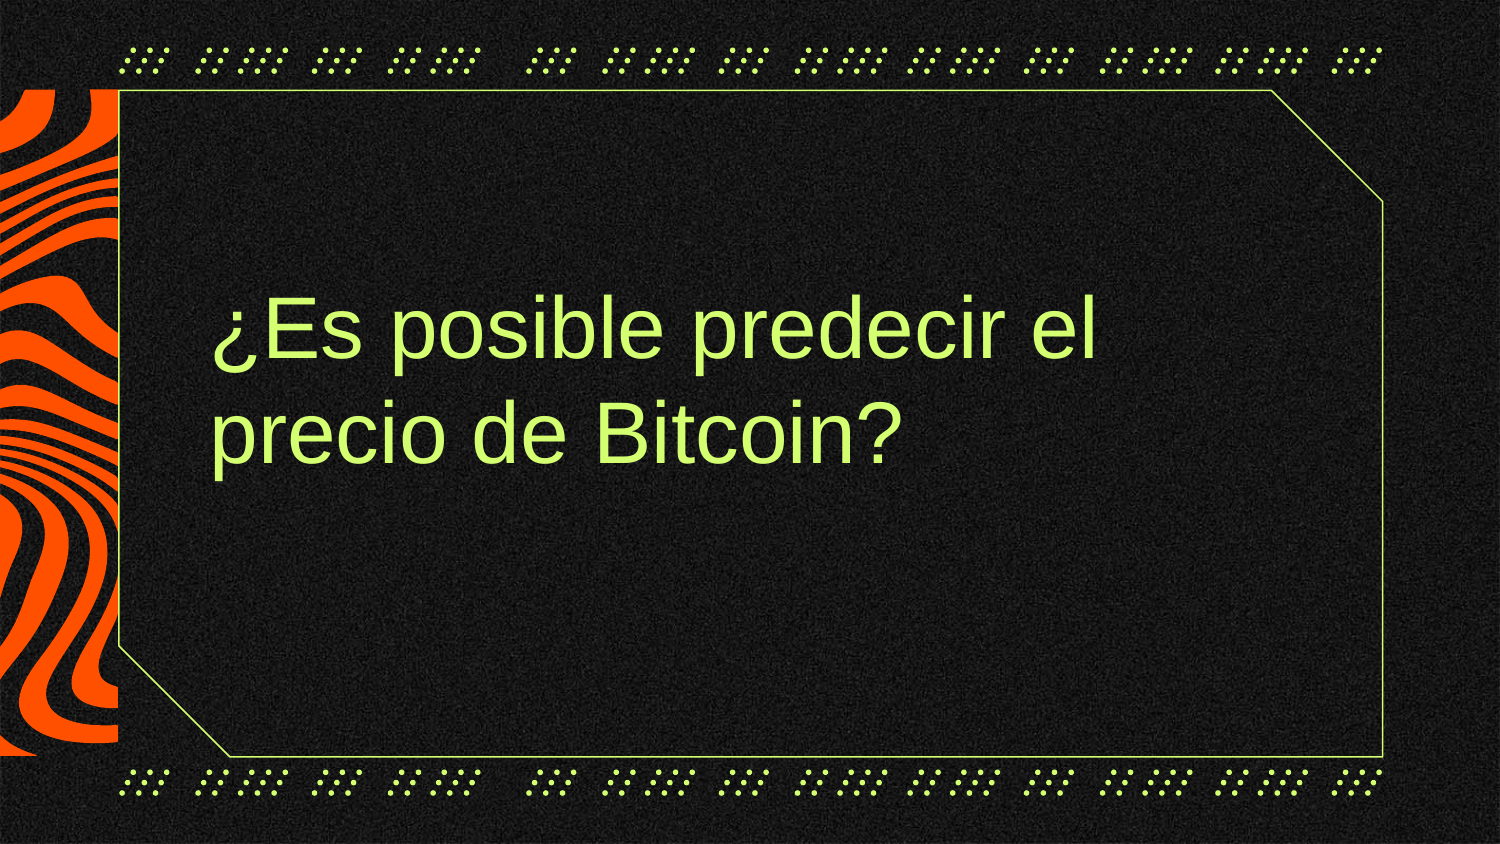

# ¿Es posible predecir el precio de Bitcoin?